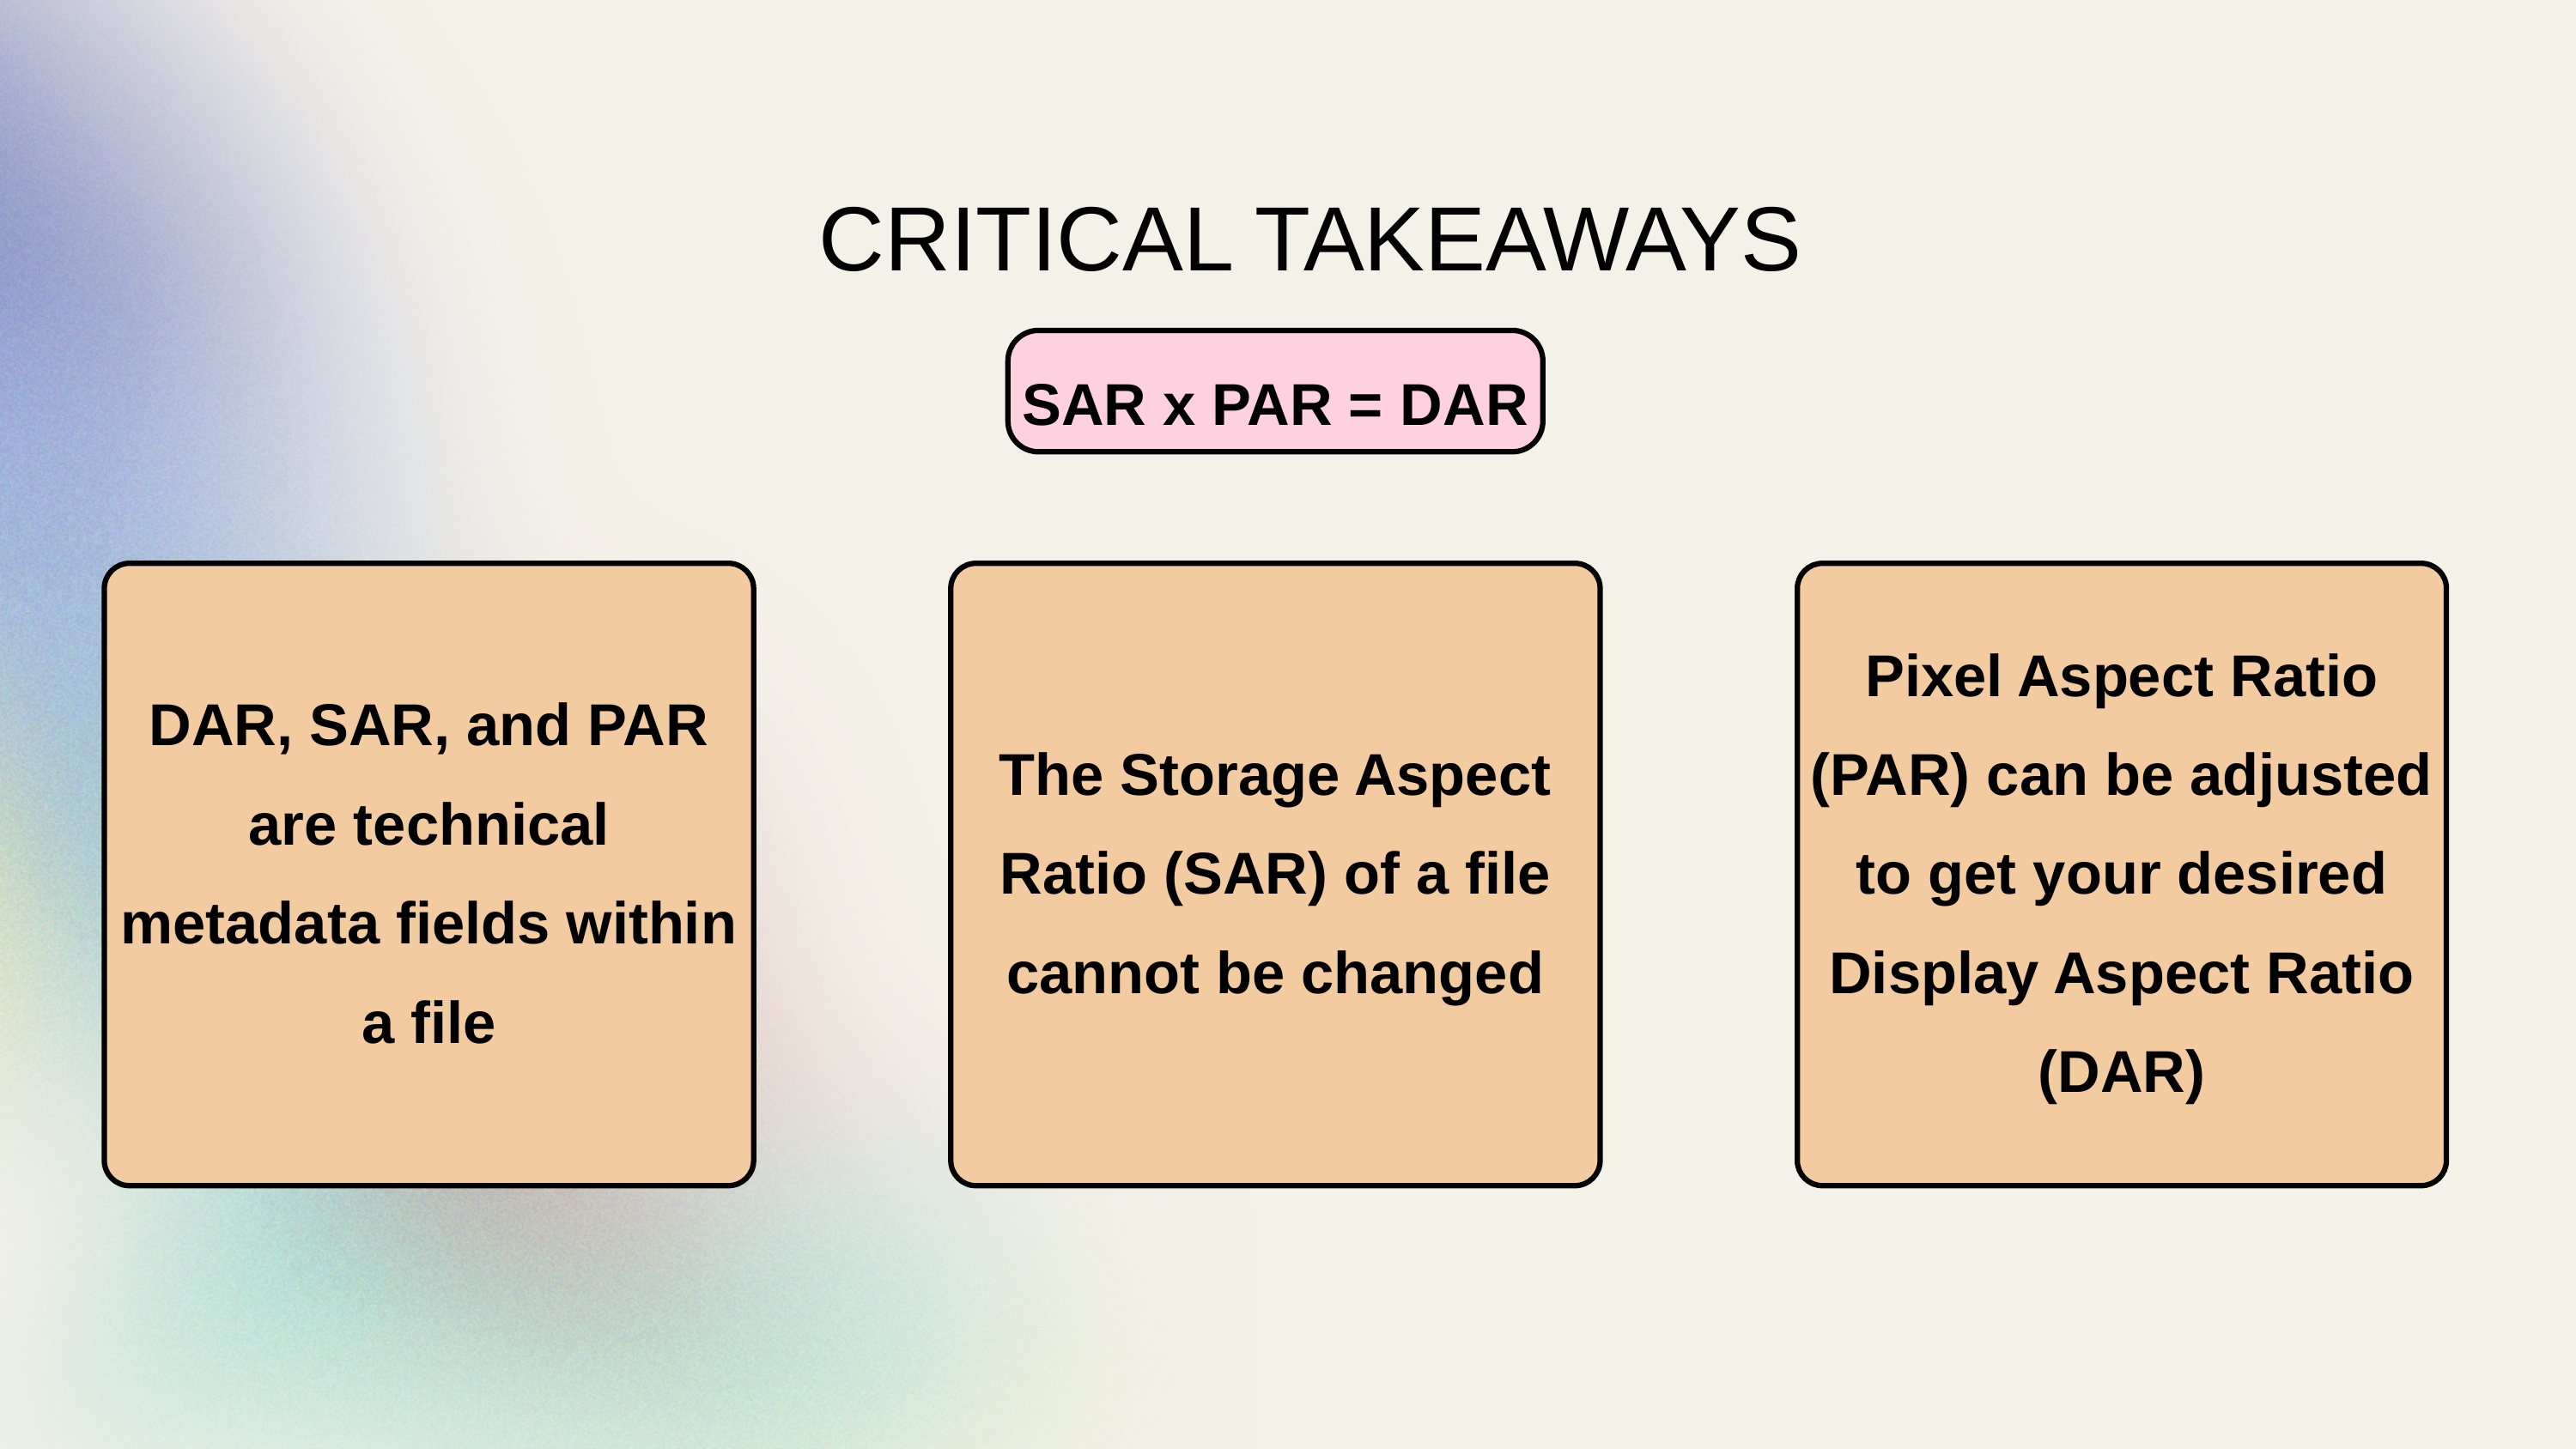

CRITICAL TAKEAWAYS

SAR x PAR = DAR

DAR, SAR, and PAR are technical metadata fields within a file

The Storage Aspect Ratio (SAR) of a file cannot be changed

Pixel Aspect Ratio (PAR) can be adjusted to get your desired Display Aspect Ratio (DAR)